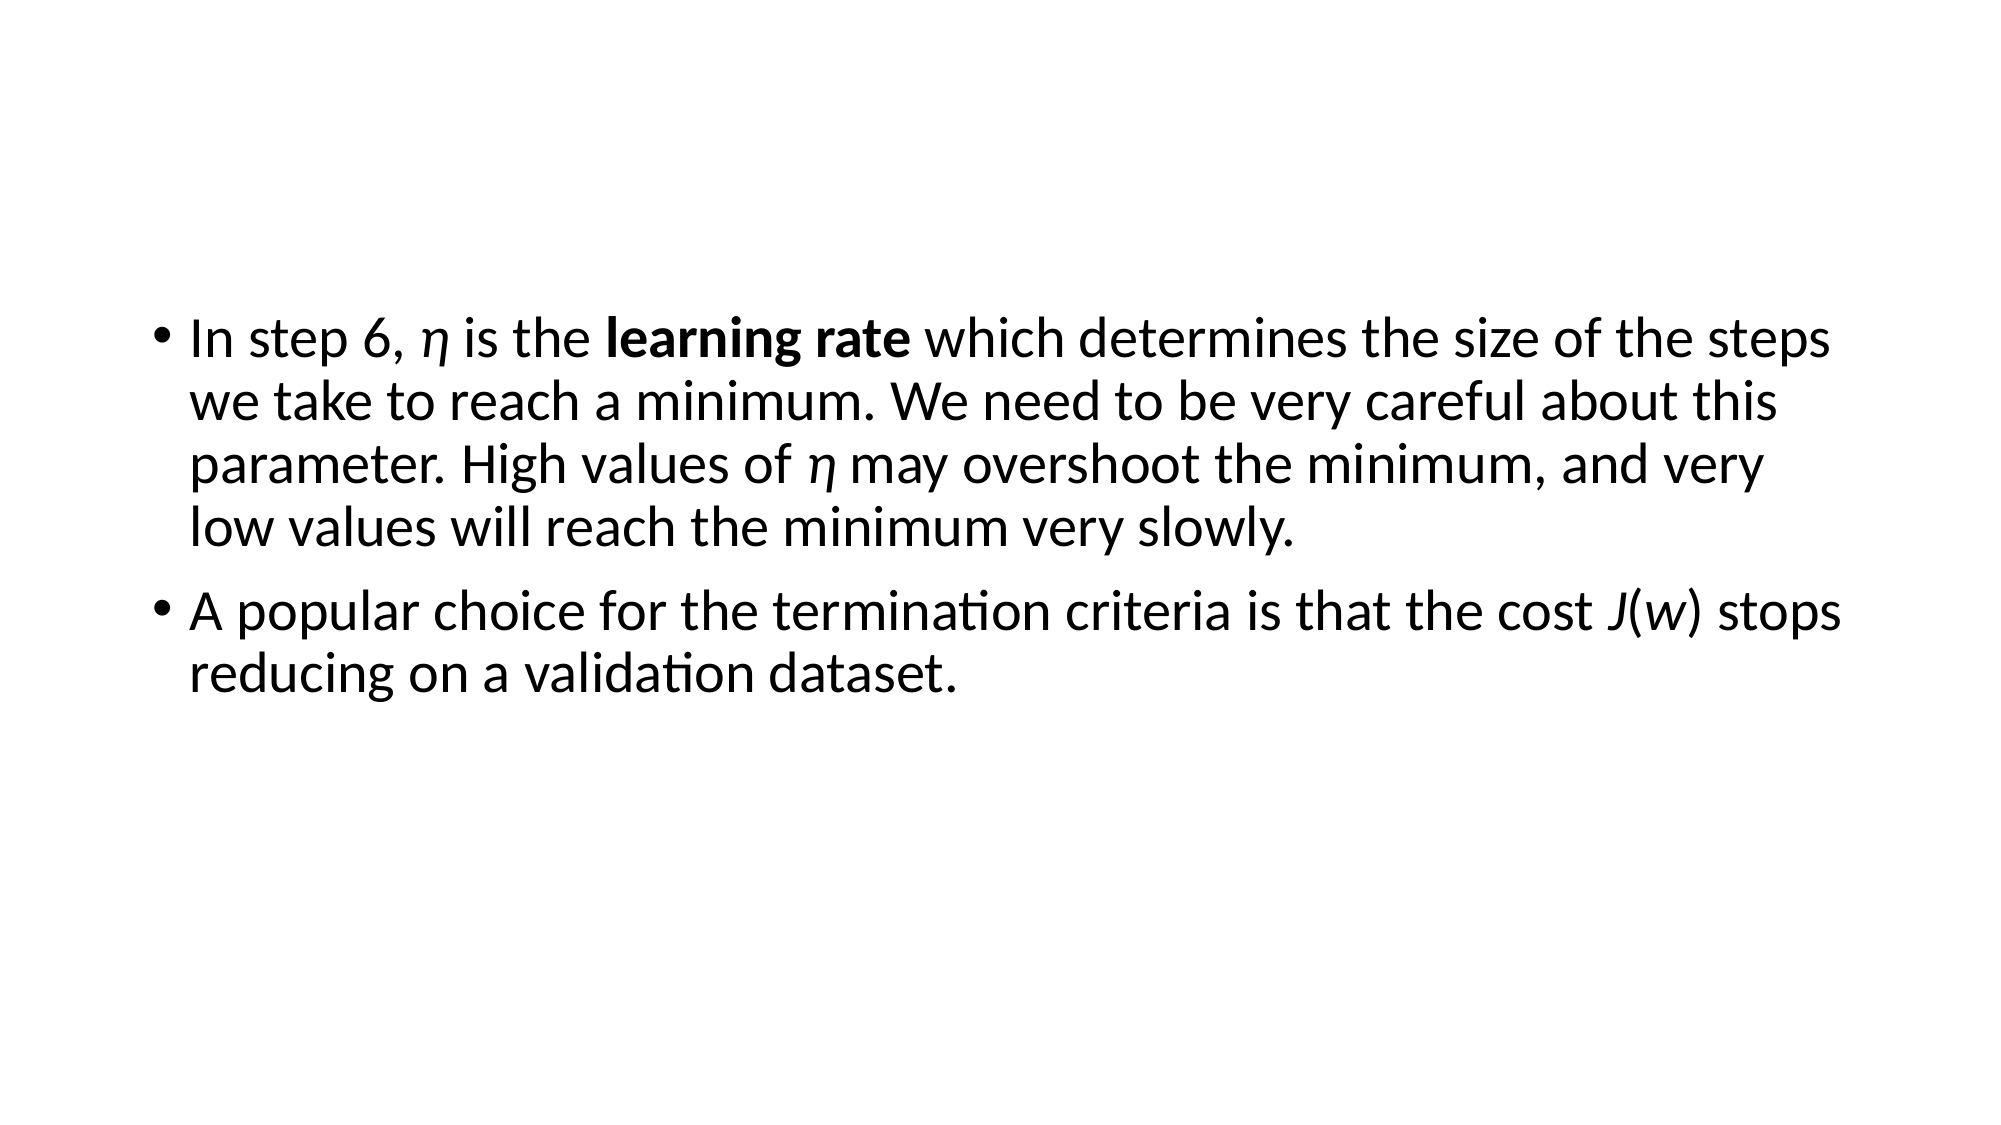

#
In step 6, η is the learning rate which determines the size of the steps we take to reach a minimum. We need to be very careful about this parameter. High values of η may overshoot the minimum, and very low values will reach the minimum very slowly.
A popular choice for the termination criteria is that the cost J(w) stops reducing on a validation dataset.